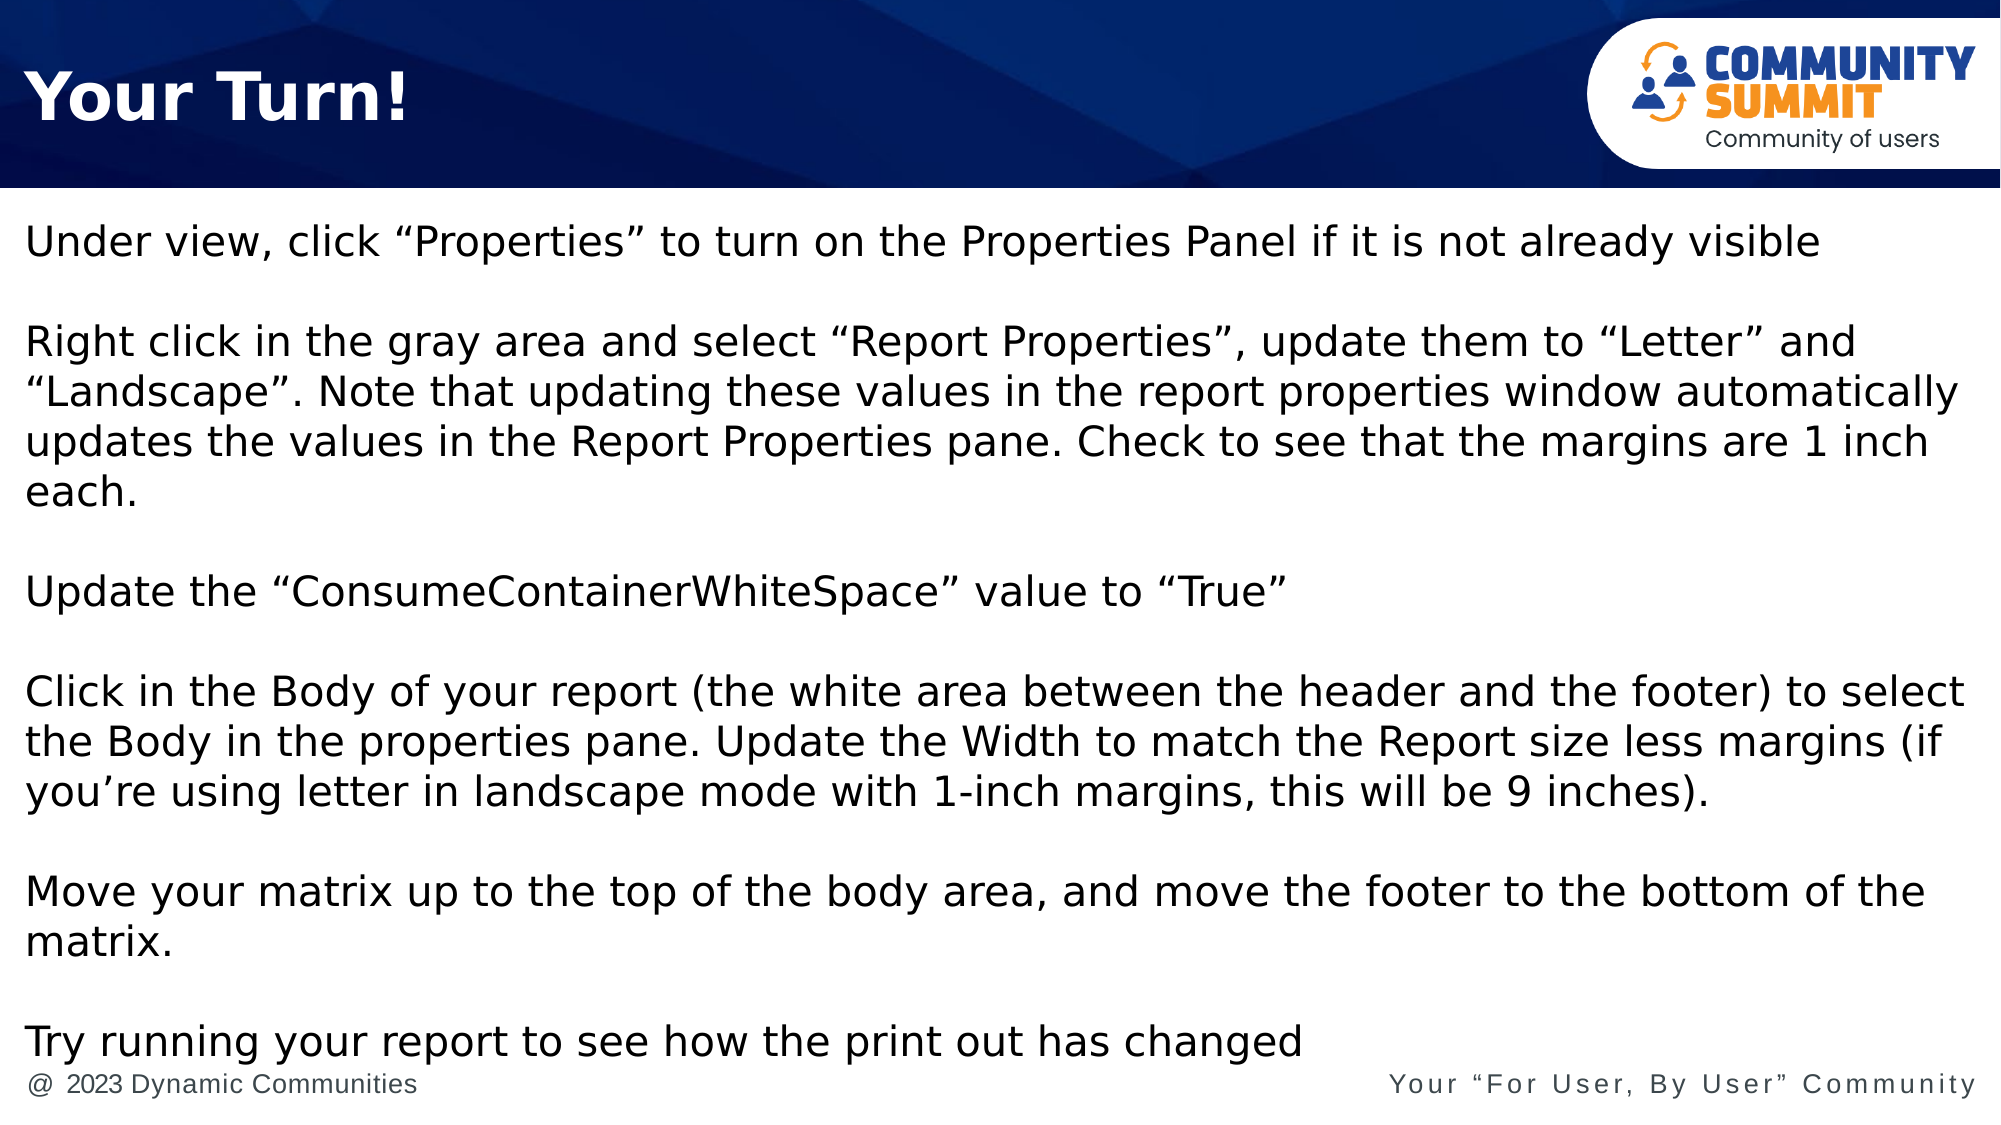

# Your Turn!
Under view, click “Properties” to turn on the Properties Panel if it is not already visible

Right click in the gray area and select “Report Properties”, update them to “Letter” and “Landscape”. Note that updating these values in the report properties window automatically updates the values in the Report Properties pane. Check to see that the margins are 1 inch each.
Update the “ConsumeContainerWhiteSpace” value to “True”
Click in the Body of your report (the white area between the header and the footer) to select the Body in the properties pane. Update the Width to match the Report size less margins (if you’re using letter in landscape mode with 1-inch margins, this will be 9 inches).
Move your matrix up to the top of the body area, and move the footer to the bottom of the matrix.
Try running your report to see how the print out has changed